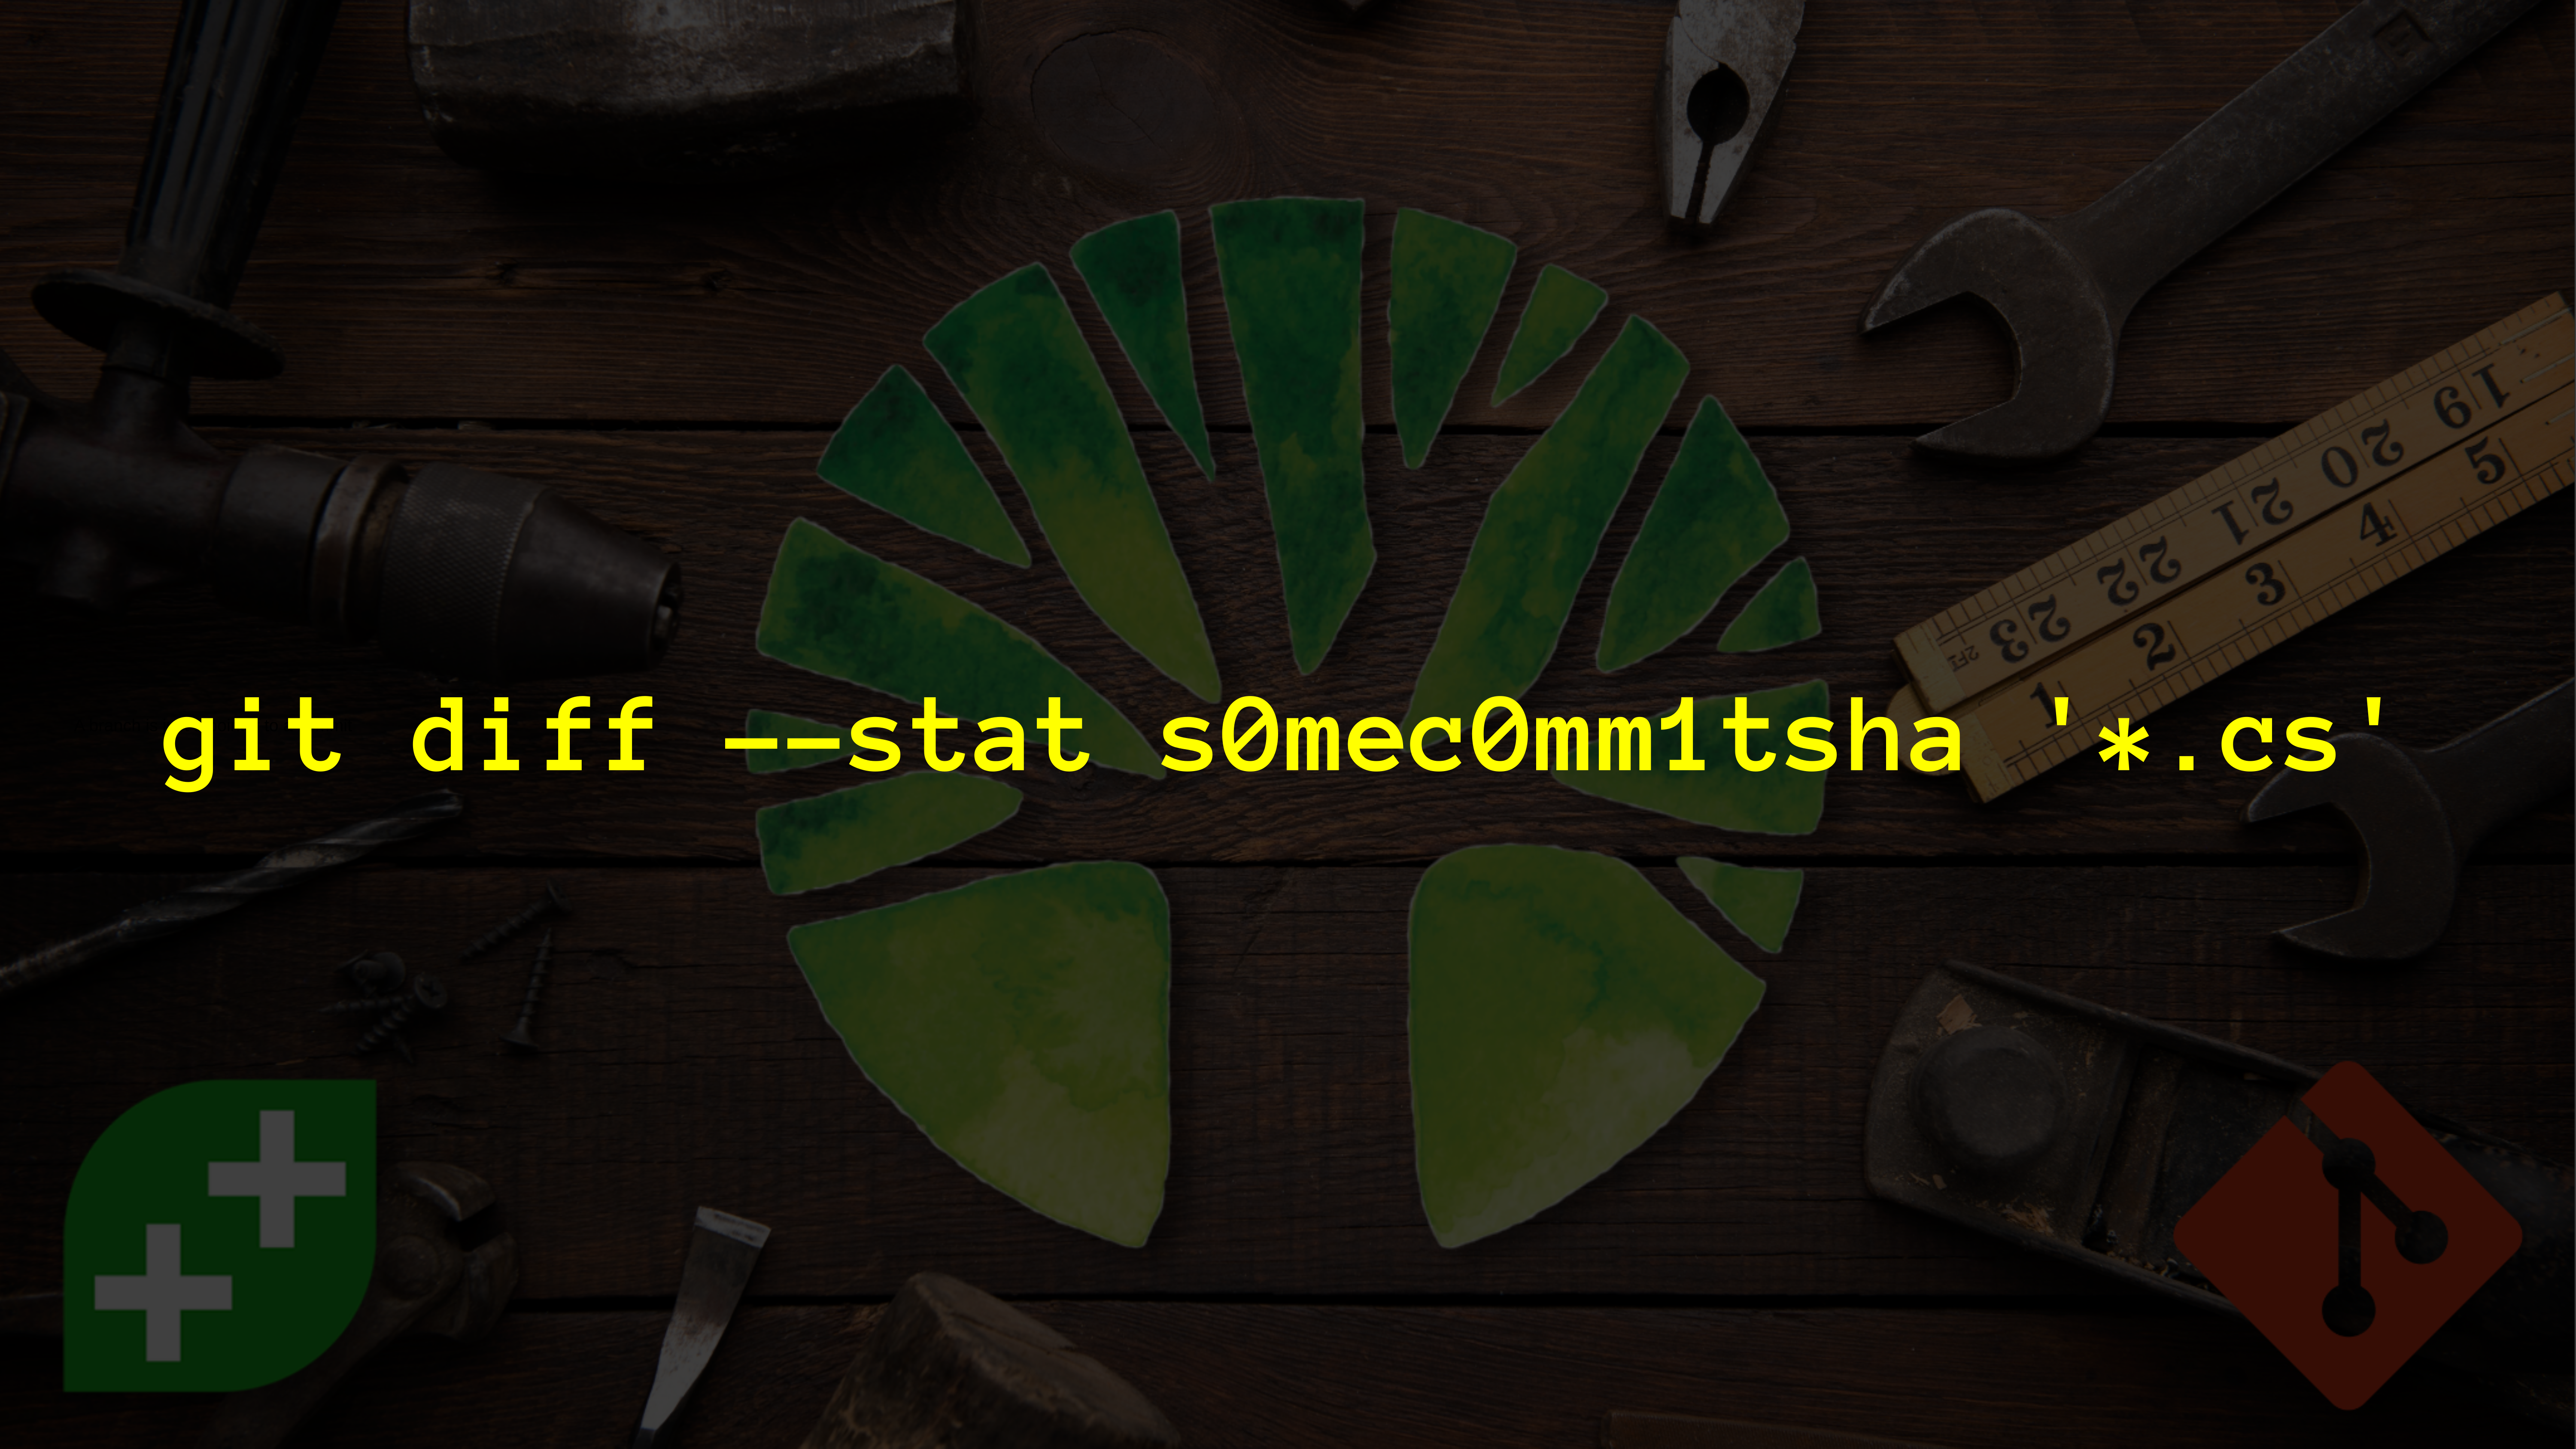

# A branch is just a pointer to a commit
git diff --stat s0mec0mm1tsha '*.cs'